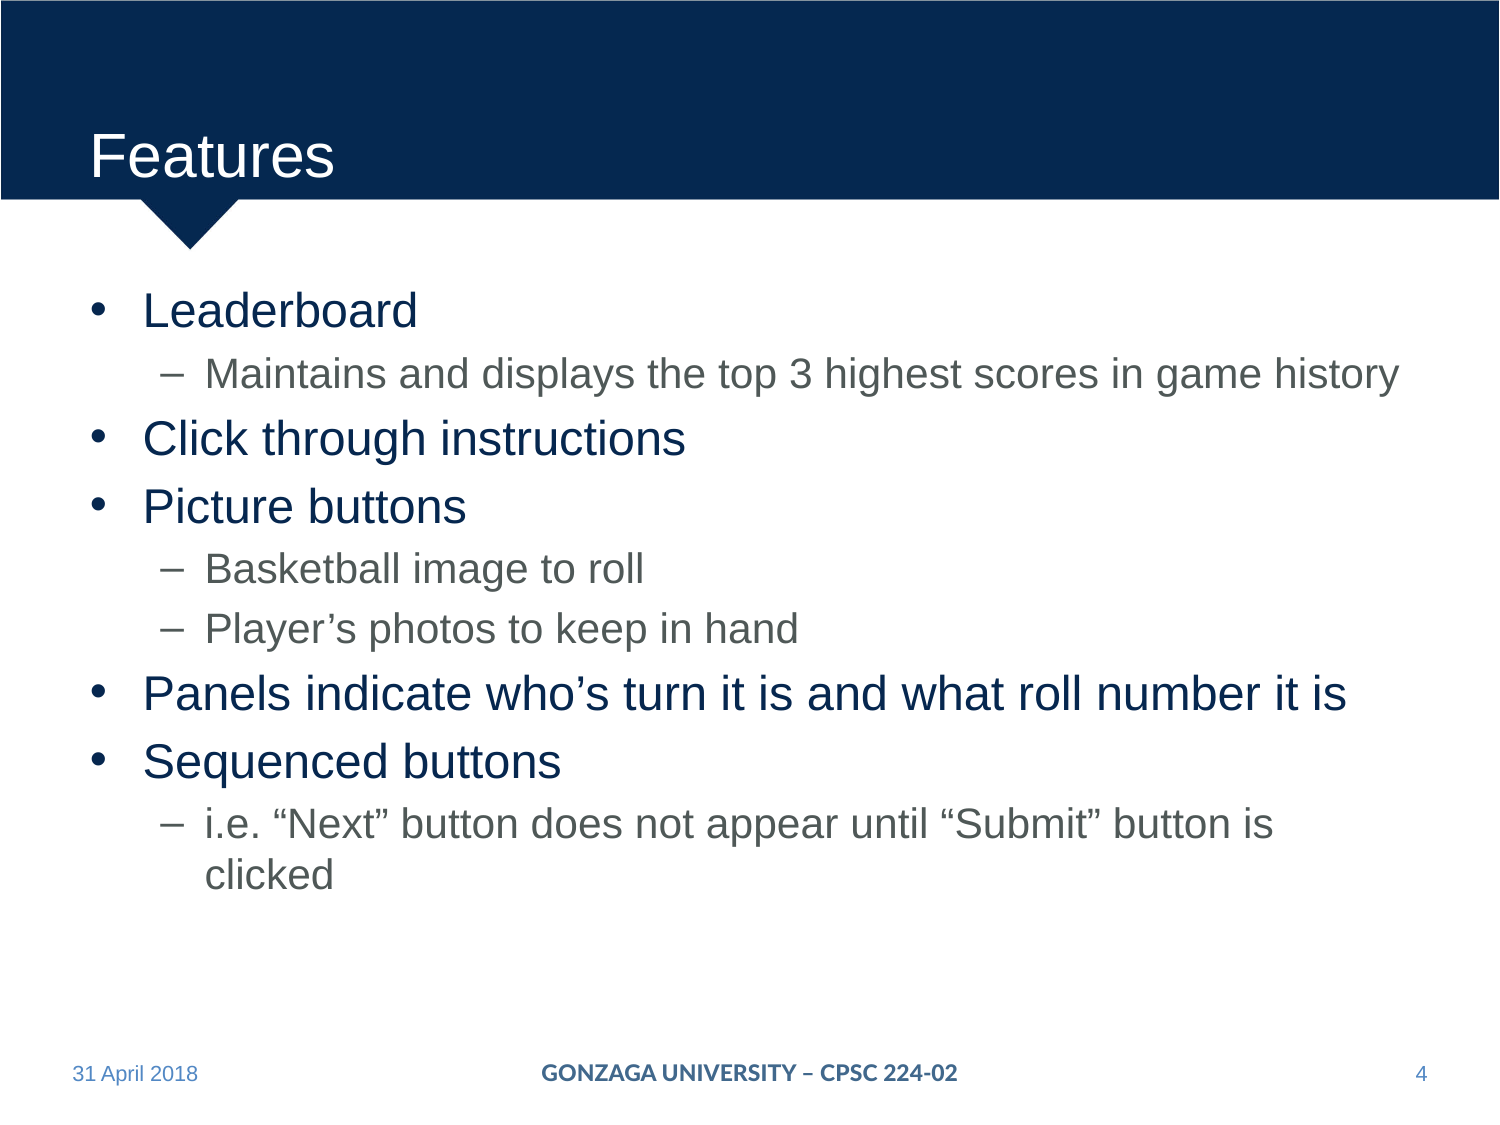

# Features
Leaderboard
Maintains and displays the top 3 highest scores in game history
Click through instructions
Picture buttons
Basketball image to roll
Player’s photos to keep in hand
Panels indicate who’s turn it is and what roll number it is
Sequenced buttons
i.e. “Next” button does not appear until “Submit” button is clicked
31 April 2018
GONZAGA UNIVERSITY – CPSC 224-02
4